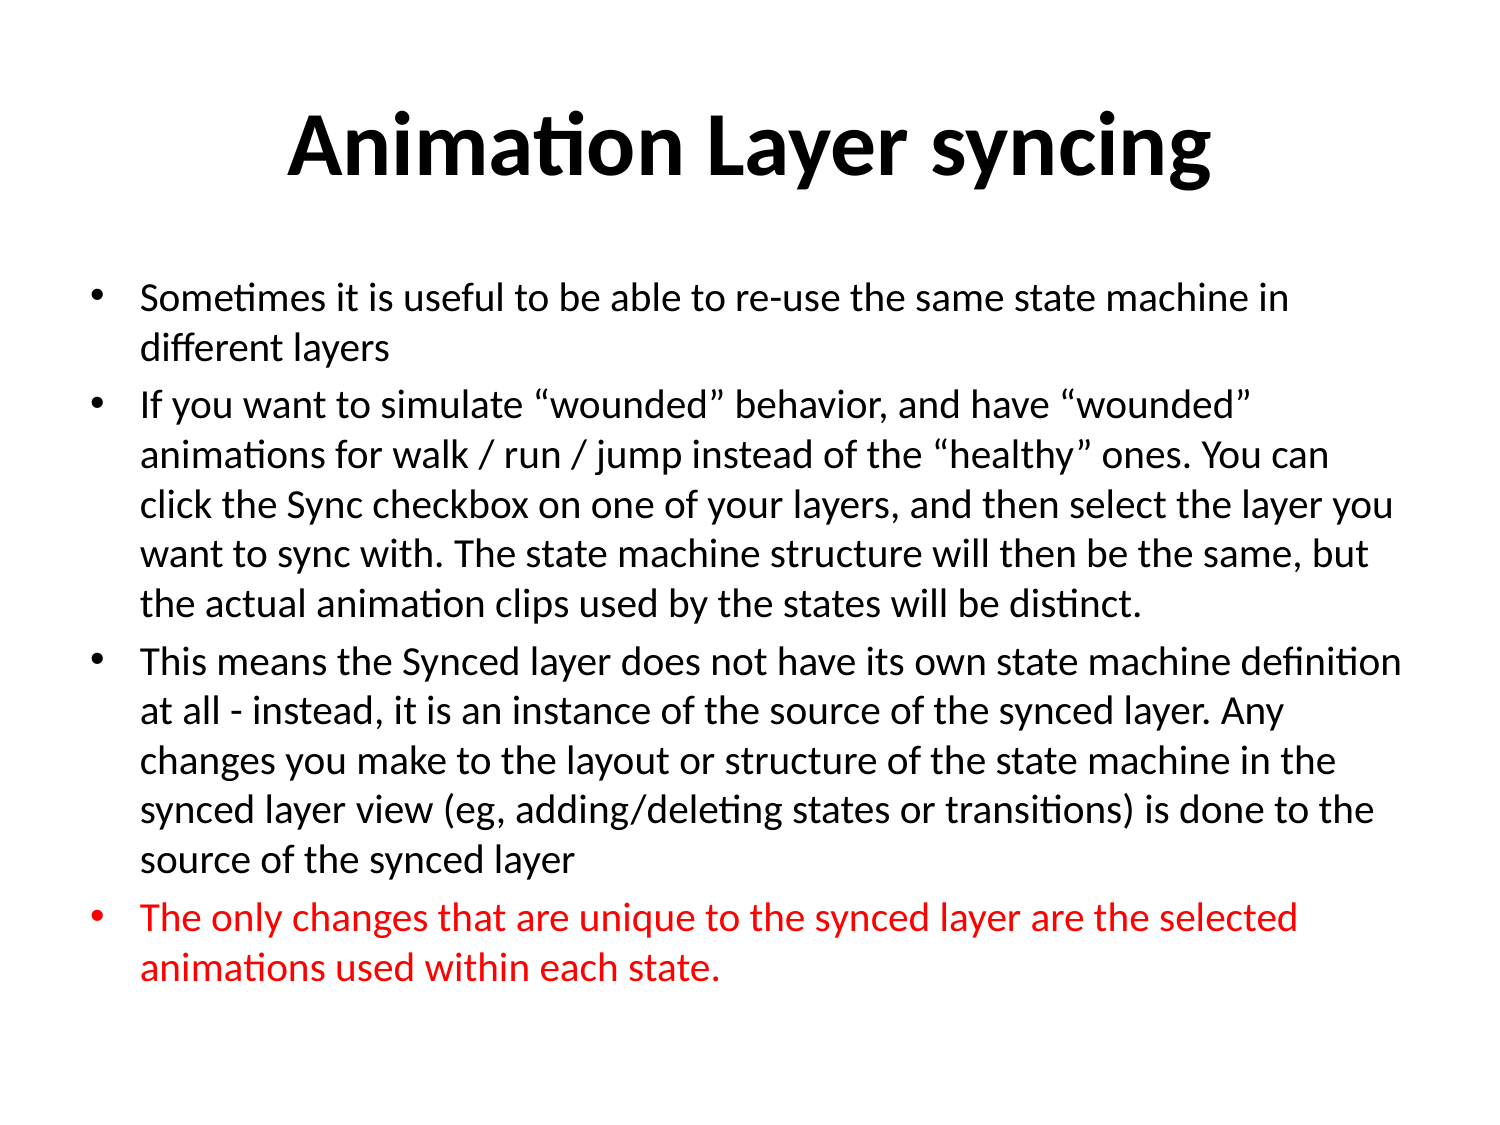

# Animation Layer syncing
Sometimes it is useful to be able to re-use the same state machine in different layers
If you want to simulate “wounded” behavior, and have “wounded” animations for walk / run / jump instead of the “healthy” ones. You can click the Sync checkbox on one of your layers, and then select the layer you want to sync with. The state machine structure will then be the same, but the actual animation clips used by the states will be distinct.
This means the Synced layer does not have its own state machine definition at all - instead, it is an instance of the source of the synced layer. Any changes you make to the layout or structure of the state machine in the synced layer view (eg, adding/deleting states or transitions) is done to the source of the synced layer
The only changes that are unique to the synced layer are the selected animations used within each state.